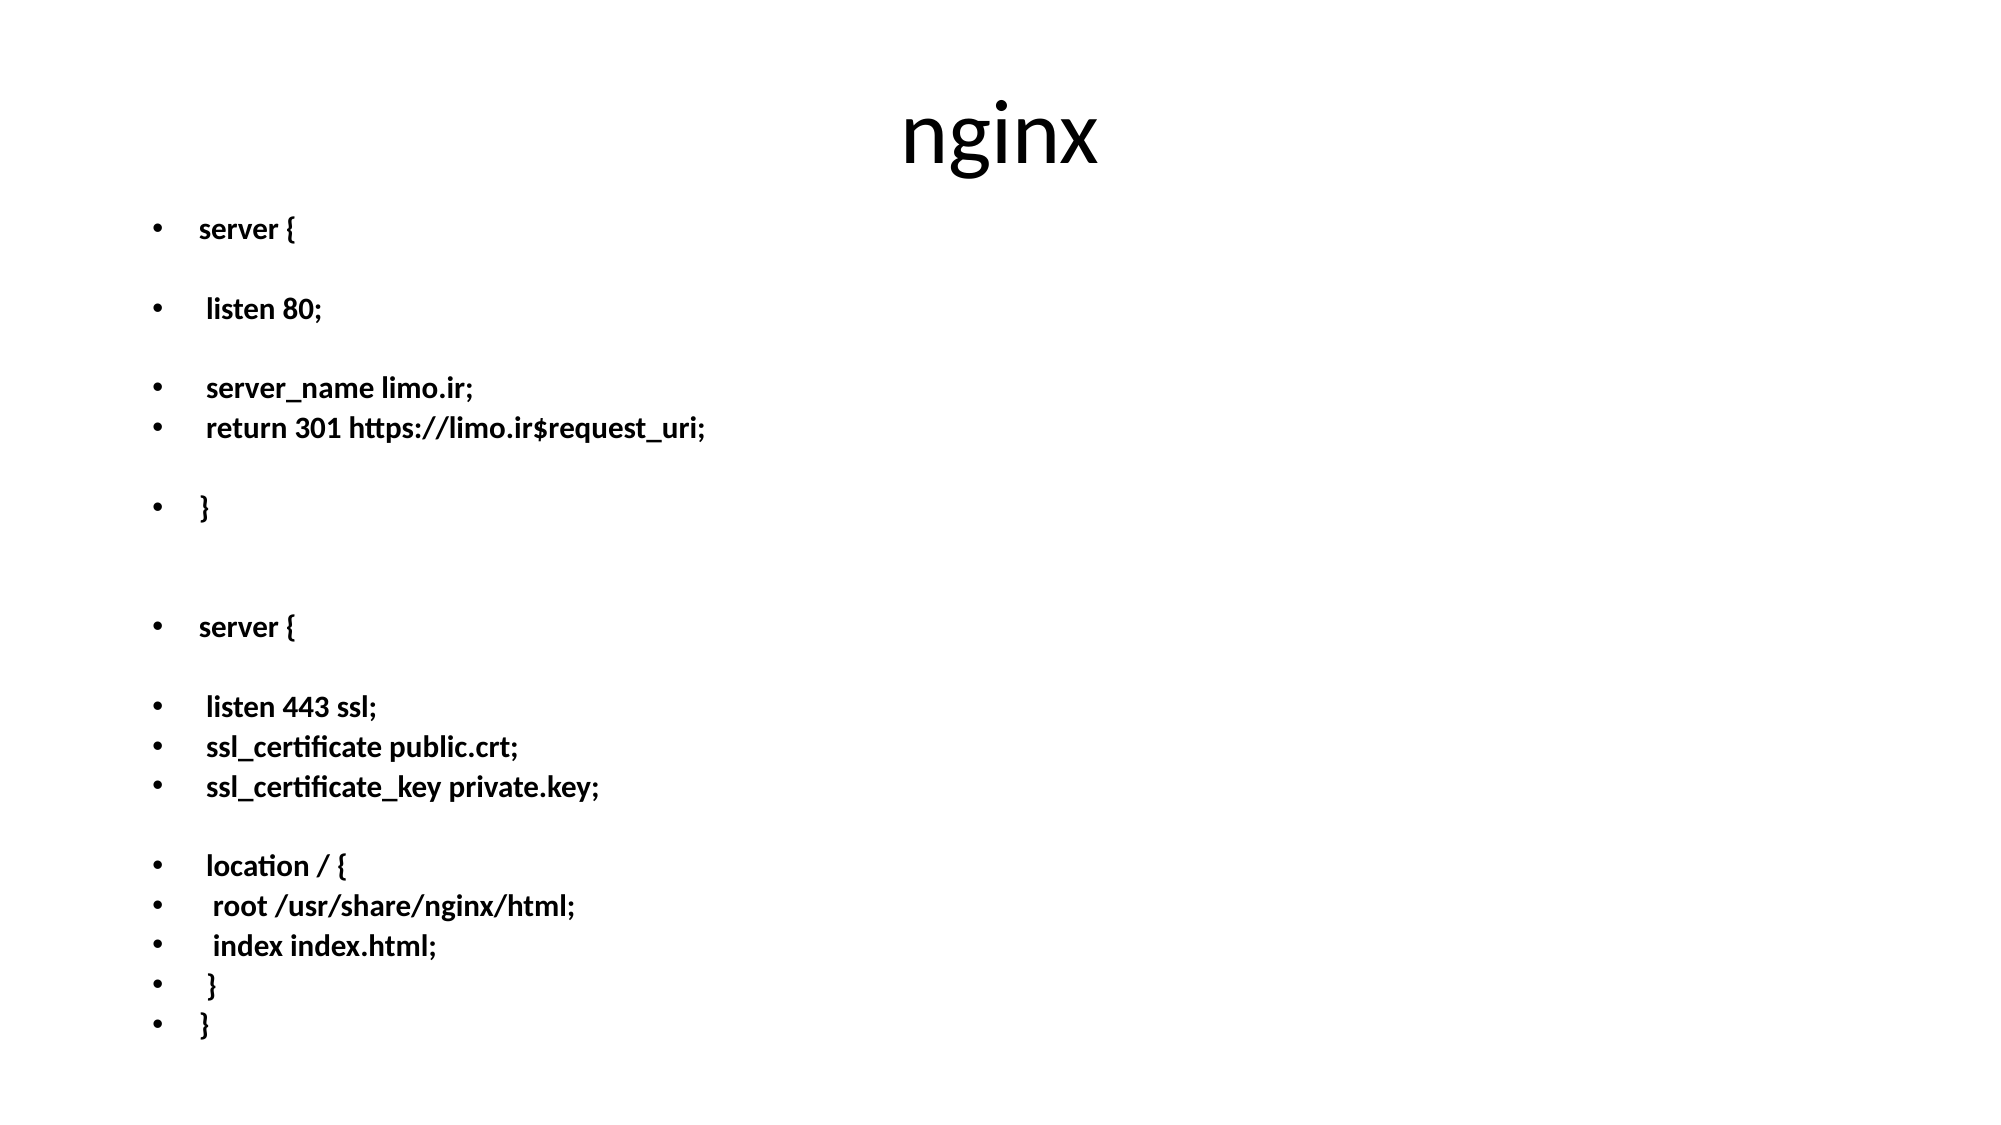

# nginx
server {

 listen 80;

 server_name limo.ir;
 return 301 https://limo.ir$request_uri;

}

server {

 listen 443 ssl;
 ssl_certificate public.crt;
 ssl_certificate_key private.key;

 location / {
  root /usr/share/nginx/html;
  index index.html;
 }
}